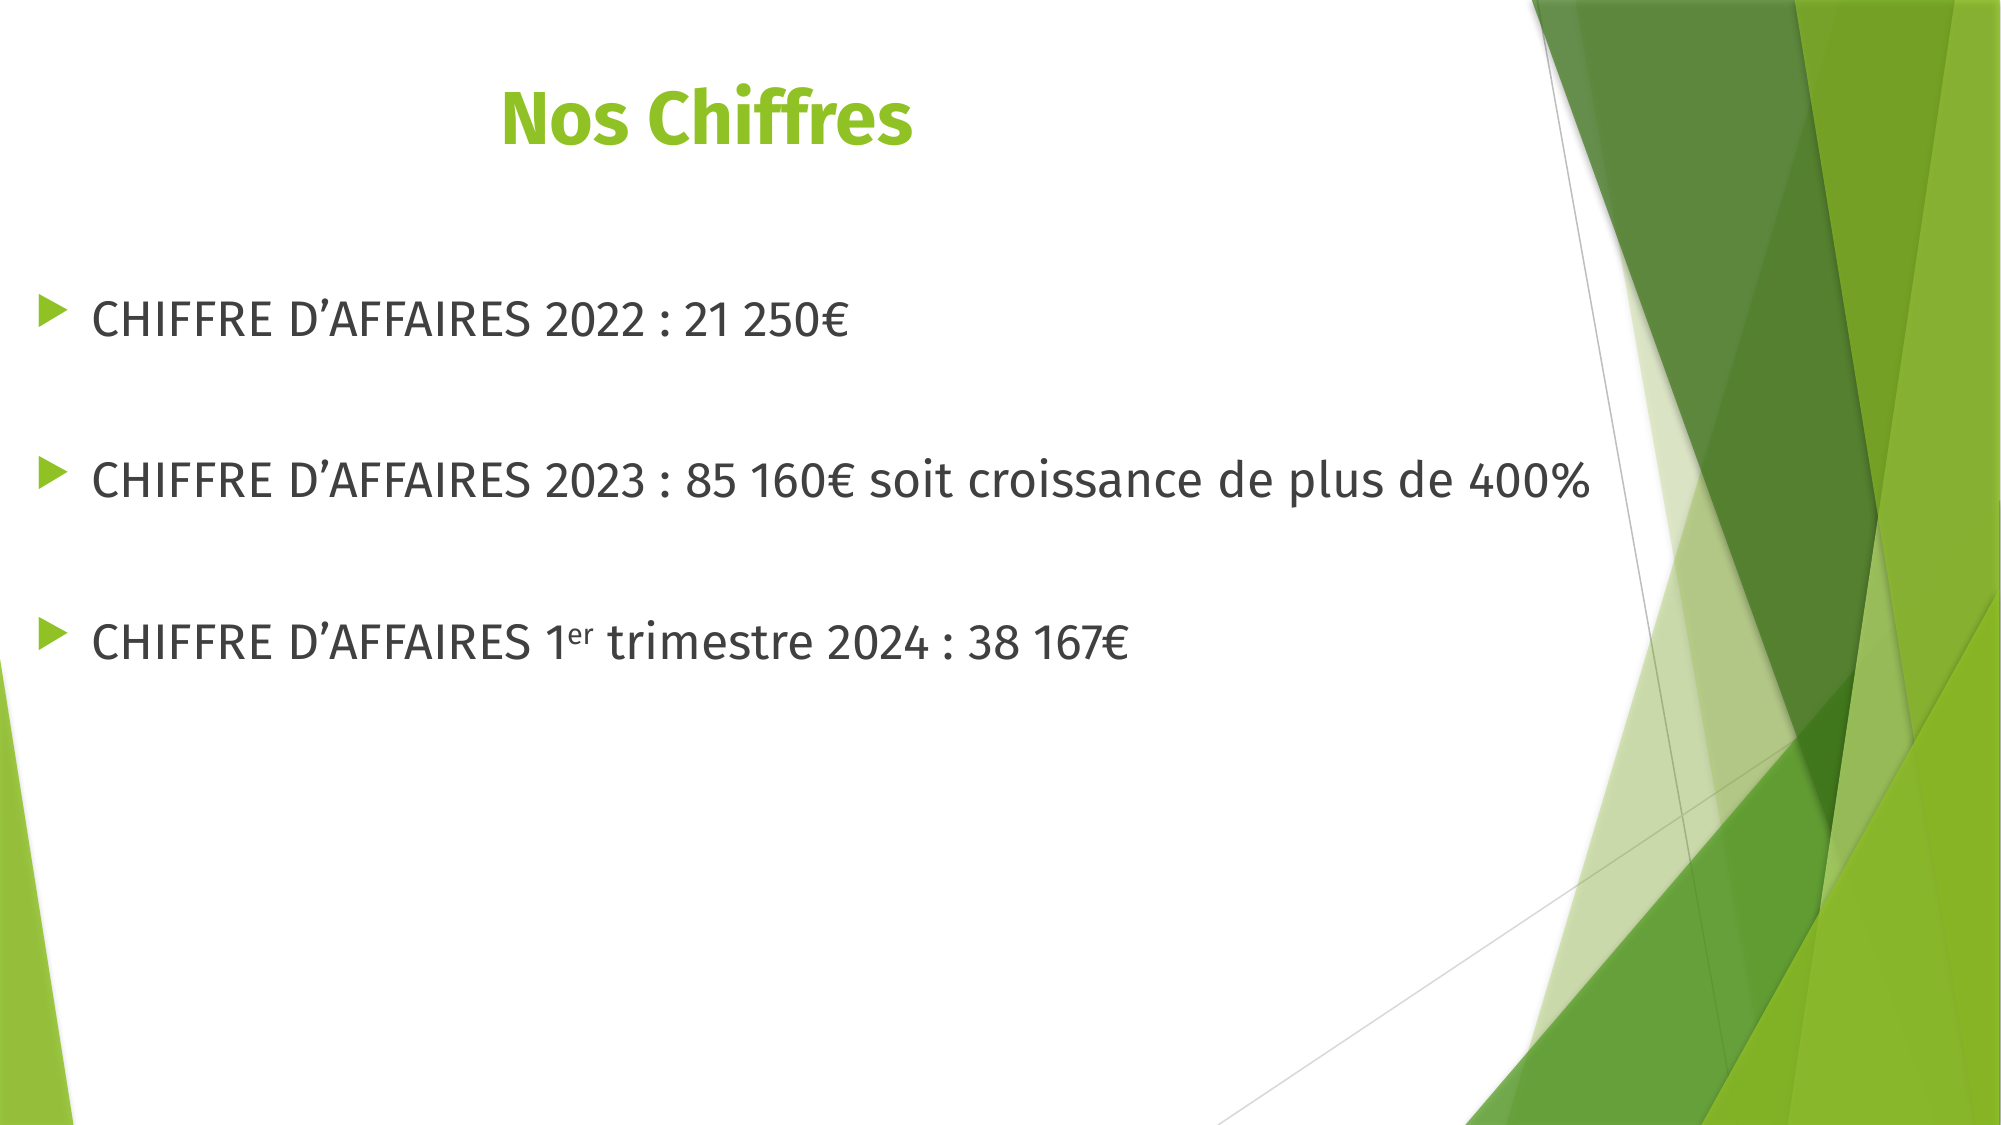

# Nos Chiffres
CHIFFRE D’AFFAIRES 2022 : 21 250€

CHIFFRE D’AFFAIRES 2023 : 85 160€ soit croissance de plus de 400%

CHIFFRE D’AFFAIRES 1er trimestre 2024 : 38 167€